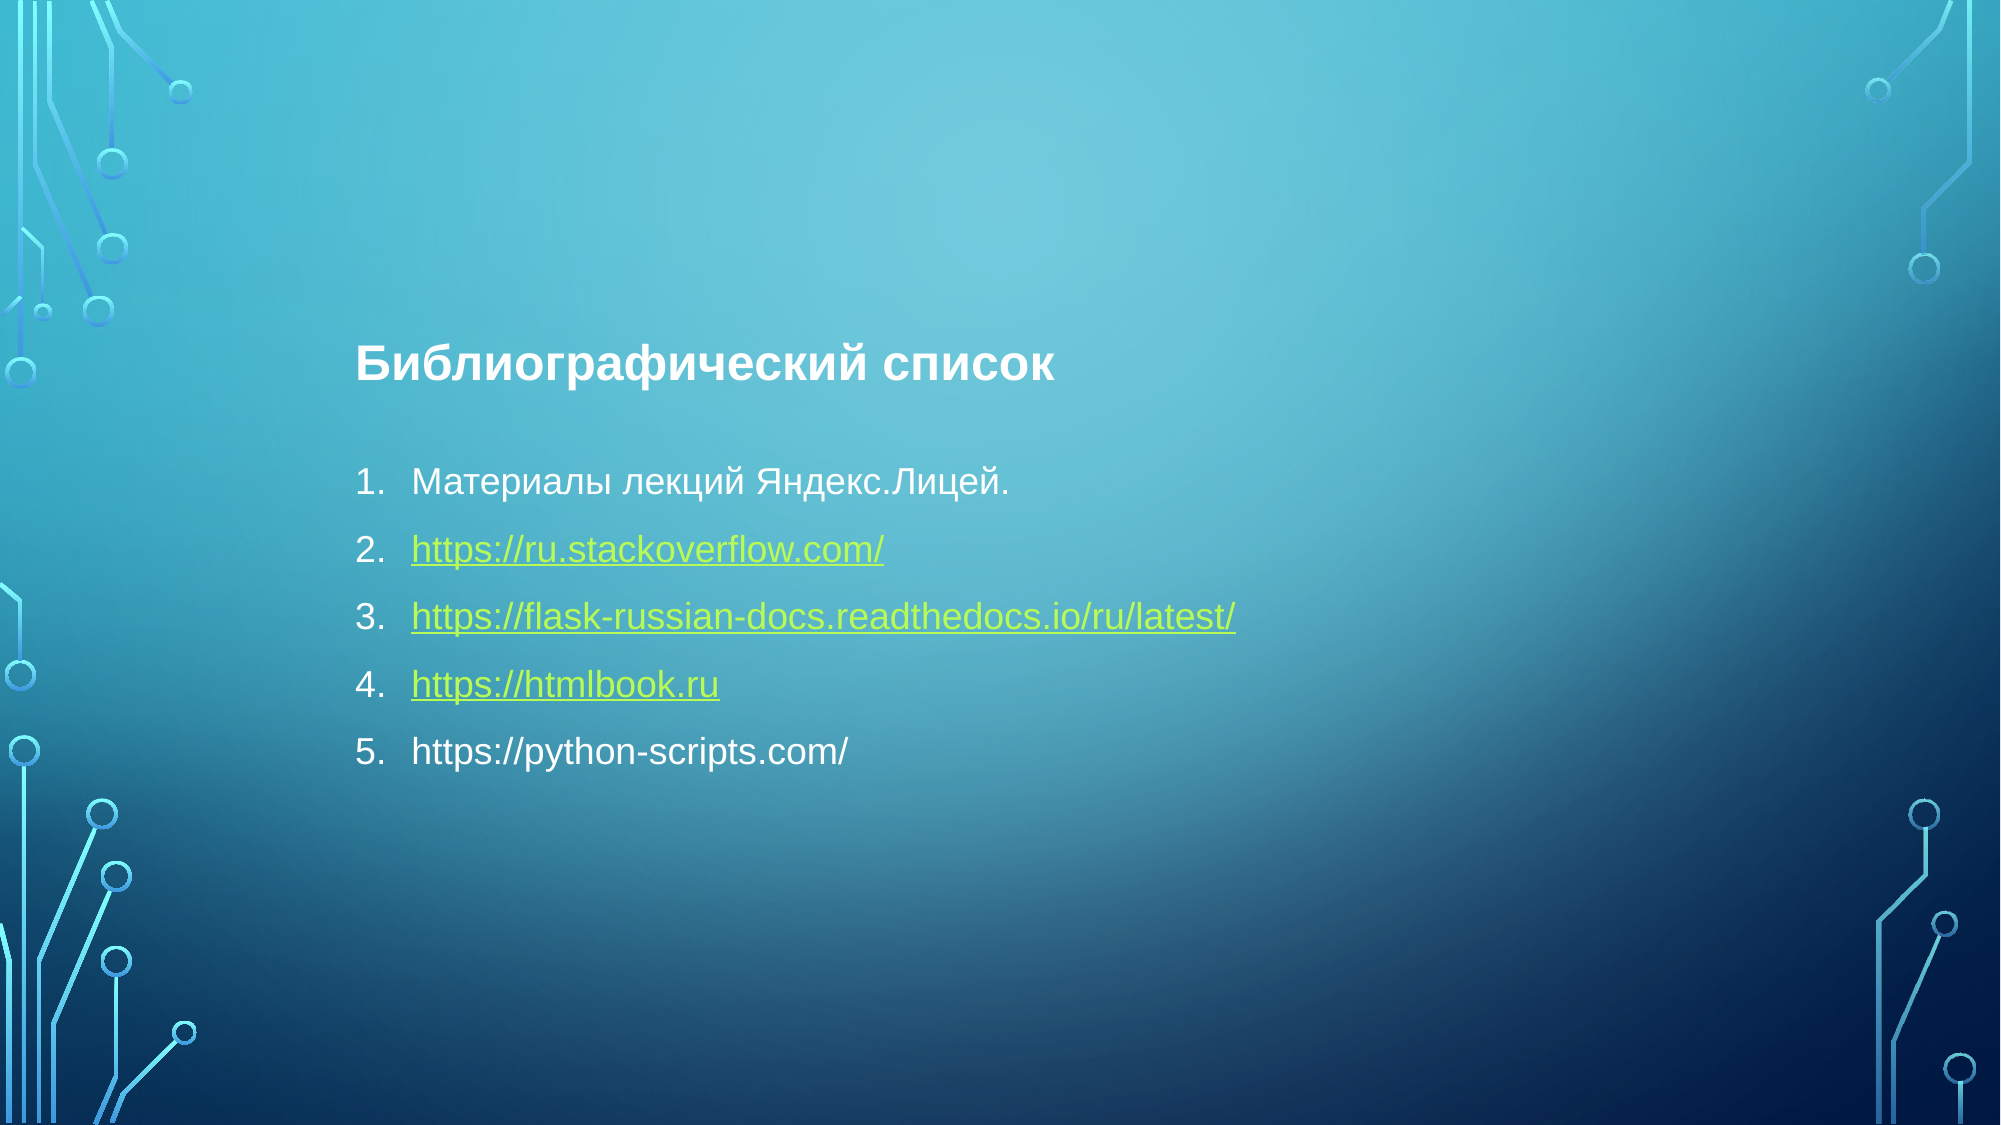

Библиографический список

Материалы лекций Яндекс.Лицей.
https://ru.stackoverflow.com/
https://flask-russian-docs.readthedocs.io/ru/latest/
https://htmlbook.ru
https://python-scripts.com/